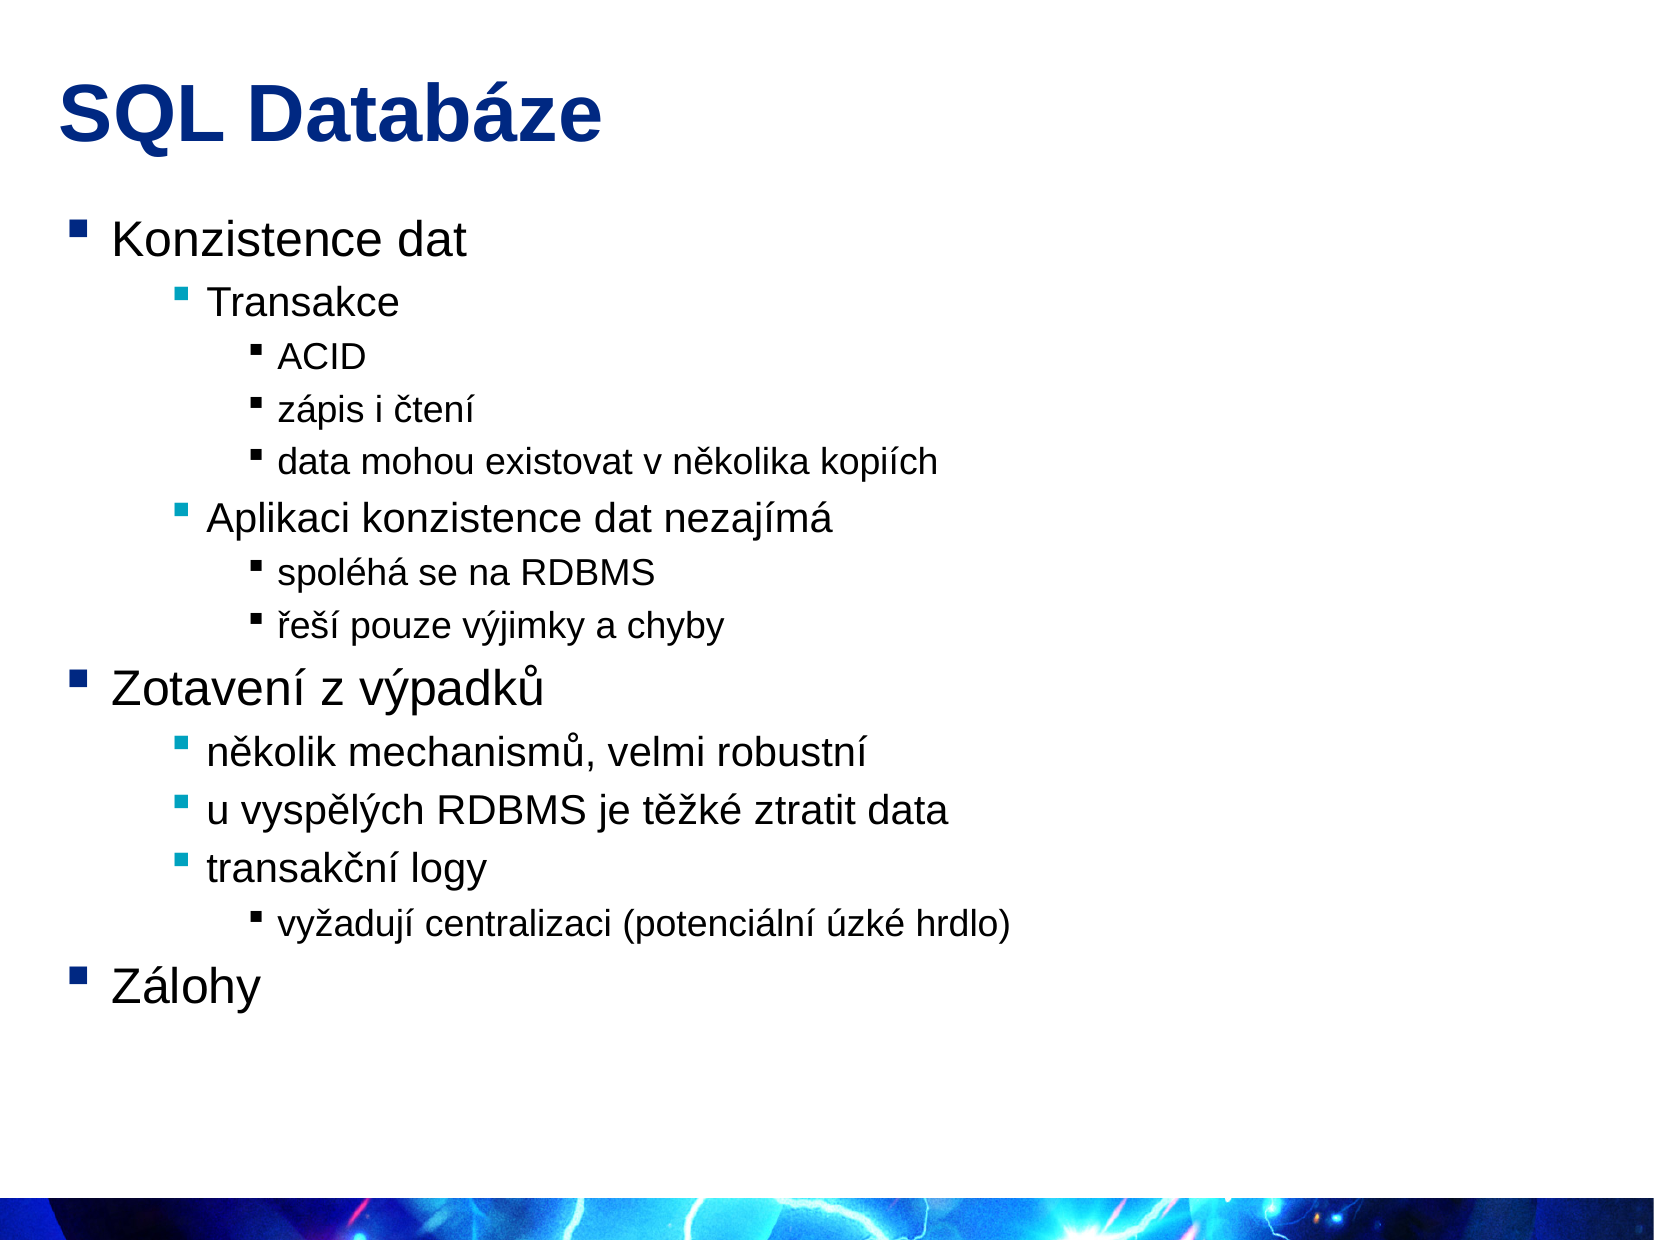

# SQL Databáze
Konzistence dat
Transakce
ACID
zápis i čtení
data mohou existovat v několika kopiích
Aplikaci konzistence dat nezajímá
spoléhá se na RDBMS
řeší pouze výjimky a chyby
Zotavení z výpadků
několik mechanismů, velmi robustní
u vyspělých RDBMS je těžké ztratit data
transakční logy
vyžadují centralizaci (potenciální úzké hrdlo)
Zálohy